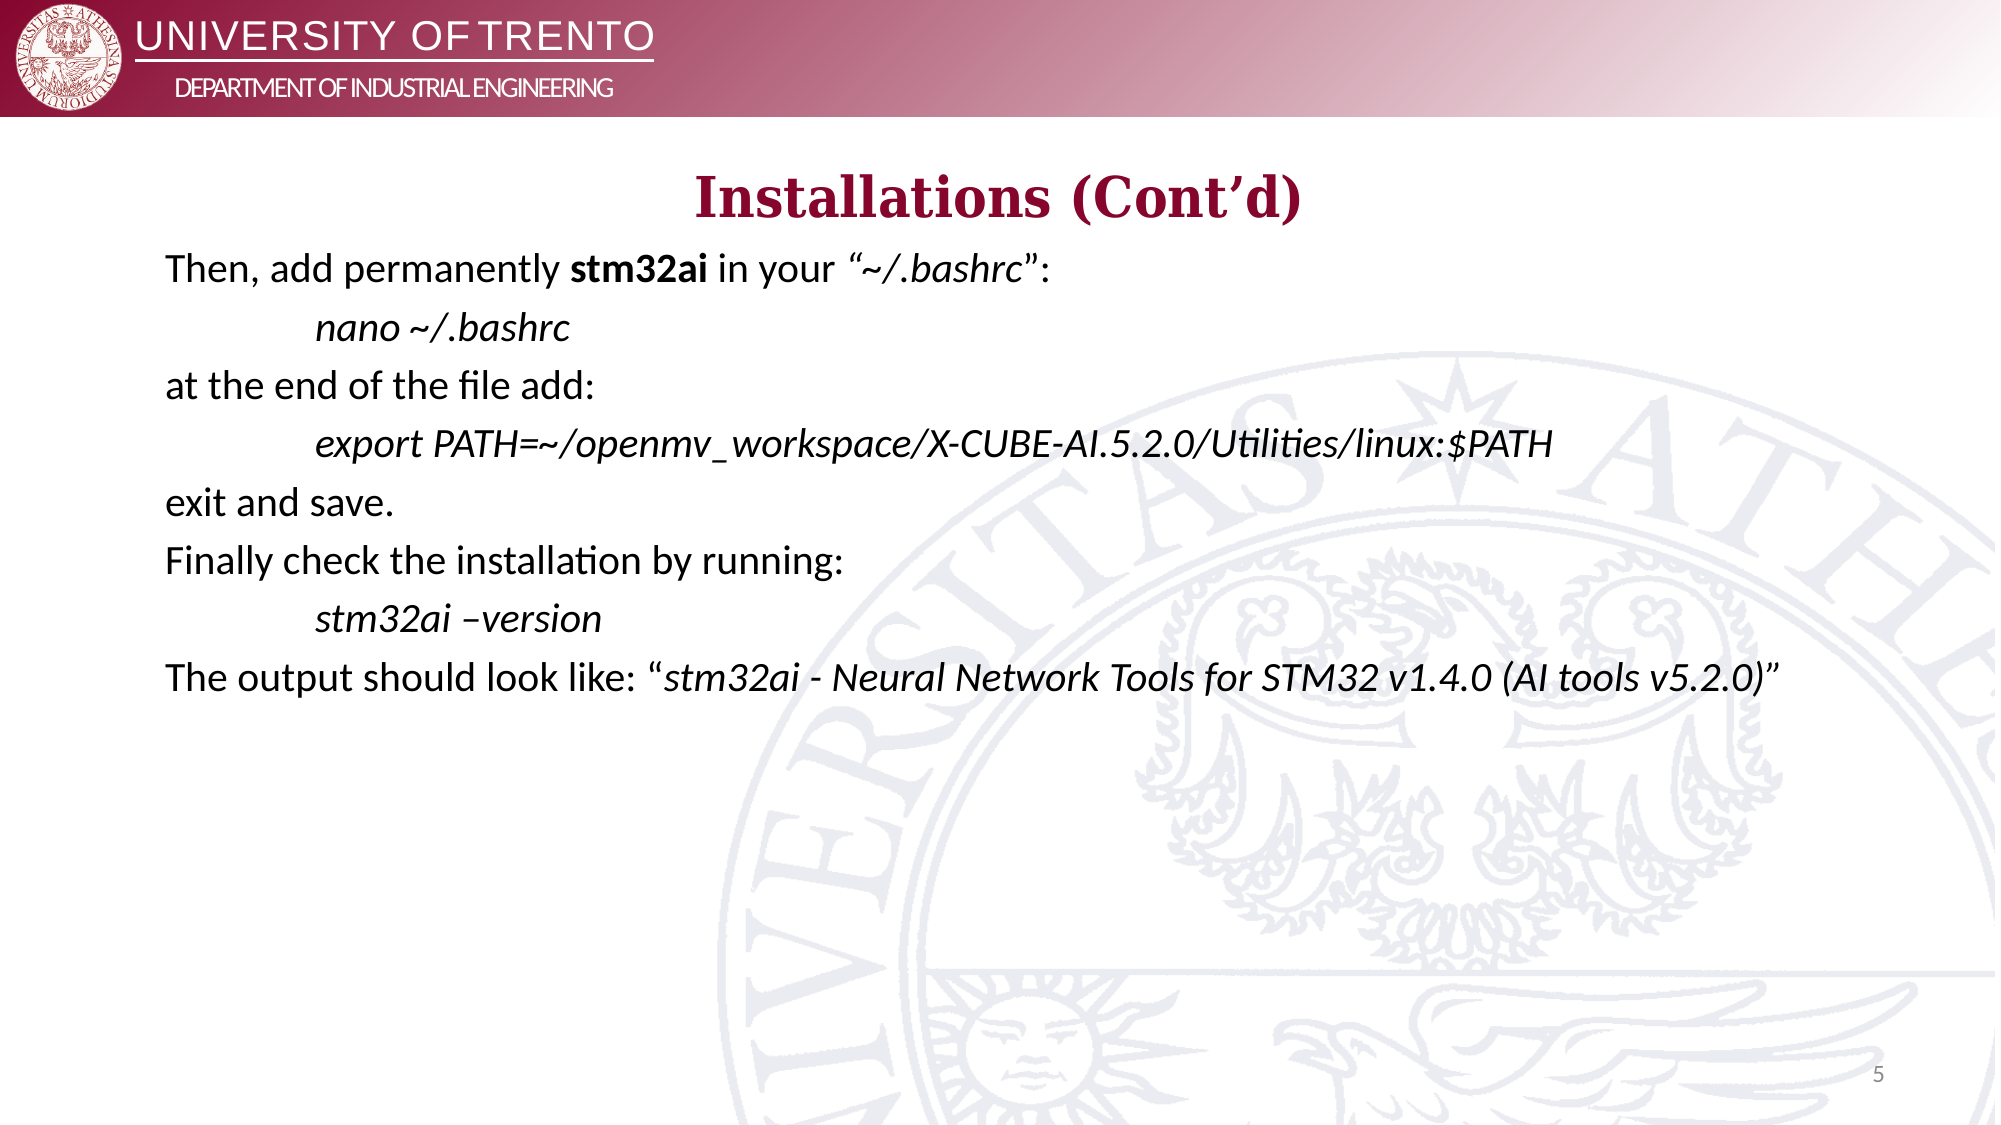

# Installations (Cont’d)
	Then, add permanently stm32ai in your “~/.bashrc”:
		nano ~/.bashrc
	at the end of the file add:
		export PATH=~/openmv_workspace/X-CUBE-AI.5.2.0/Utilities/linux:$PATH
	exit and save.
	Finally check the installation by running:
		stm32ai –version
	The output should look like: “stm32ai - Neural Network Tools for STM32 v1.4.0 (AI tools v5.2.0)”

5